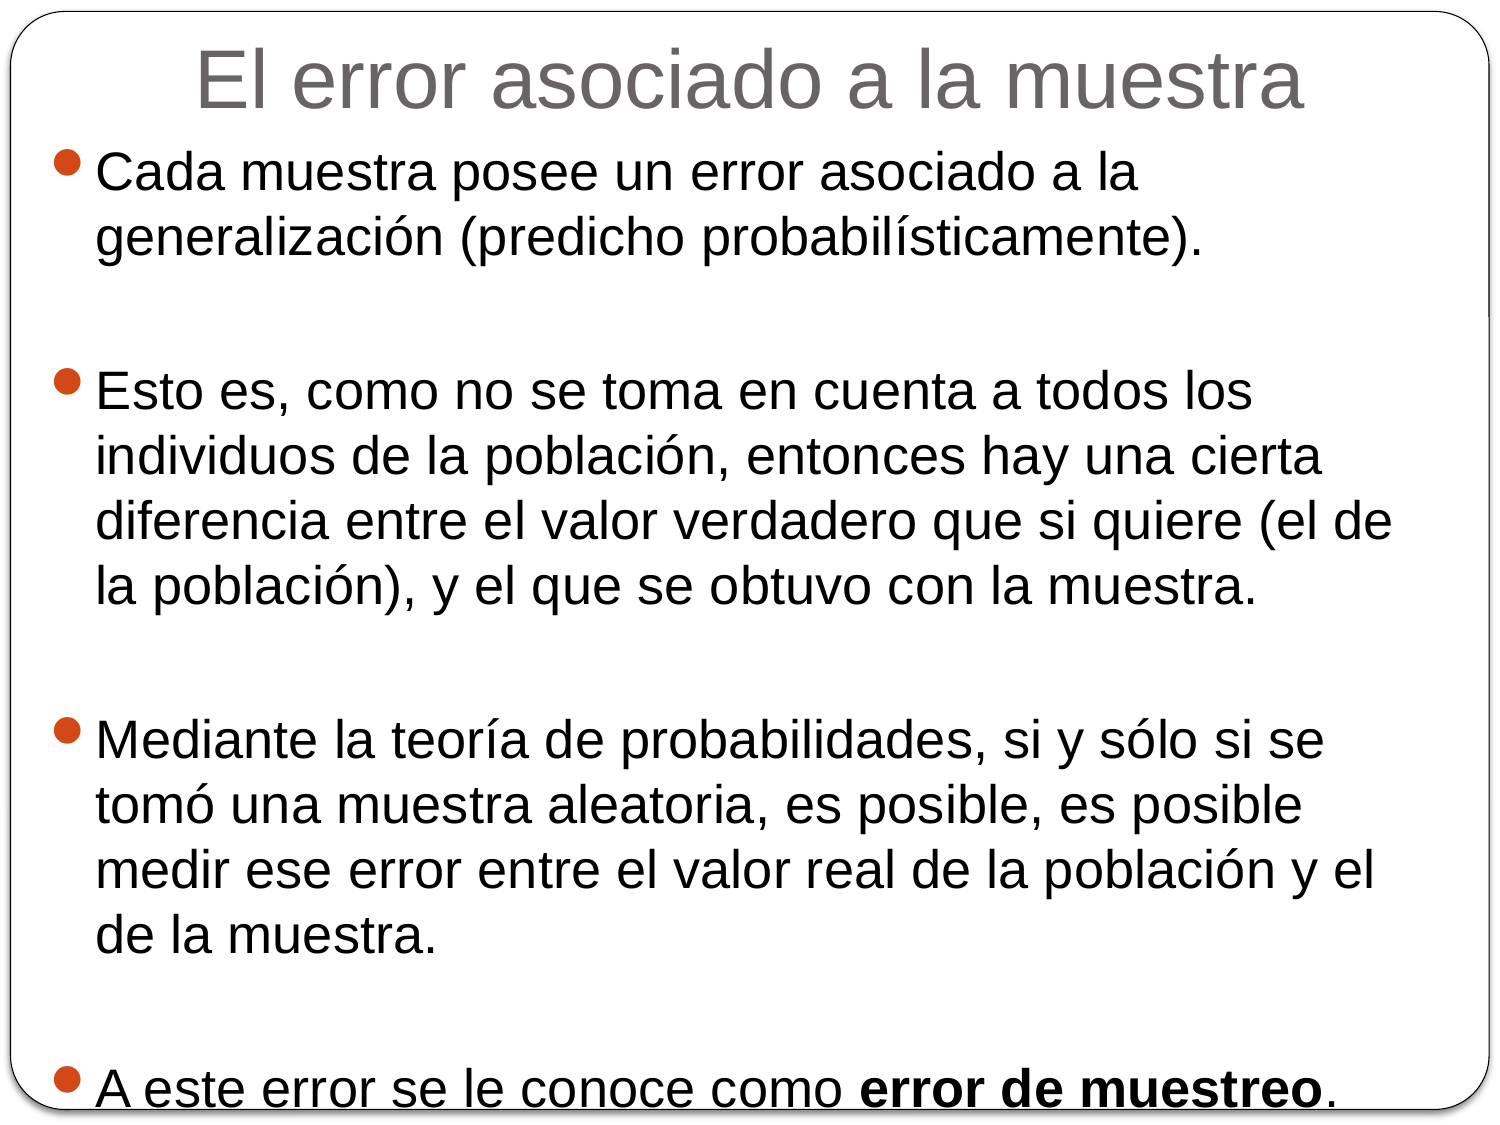

# El error asociado a la muestra
Cada muestra posee un error asociado a la generalización (predicho probabilísticamente).

Esto es, como no se toma en cuenta a todos los individuos de la población, entonces hay una cierta diferencia entre el valor verdadero que si quiere (el de la población), y el que se obtuvo con la muestra.

Mediante la teoría de probabilidades, si y sólo si se tomó una muestra aleatoria, es posible, es posible medir ese error entre el valor real de la población y el de la muestra.

A este error se le conoce como error de muestreo.